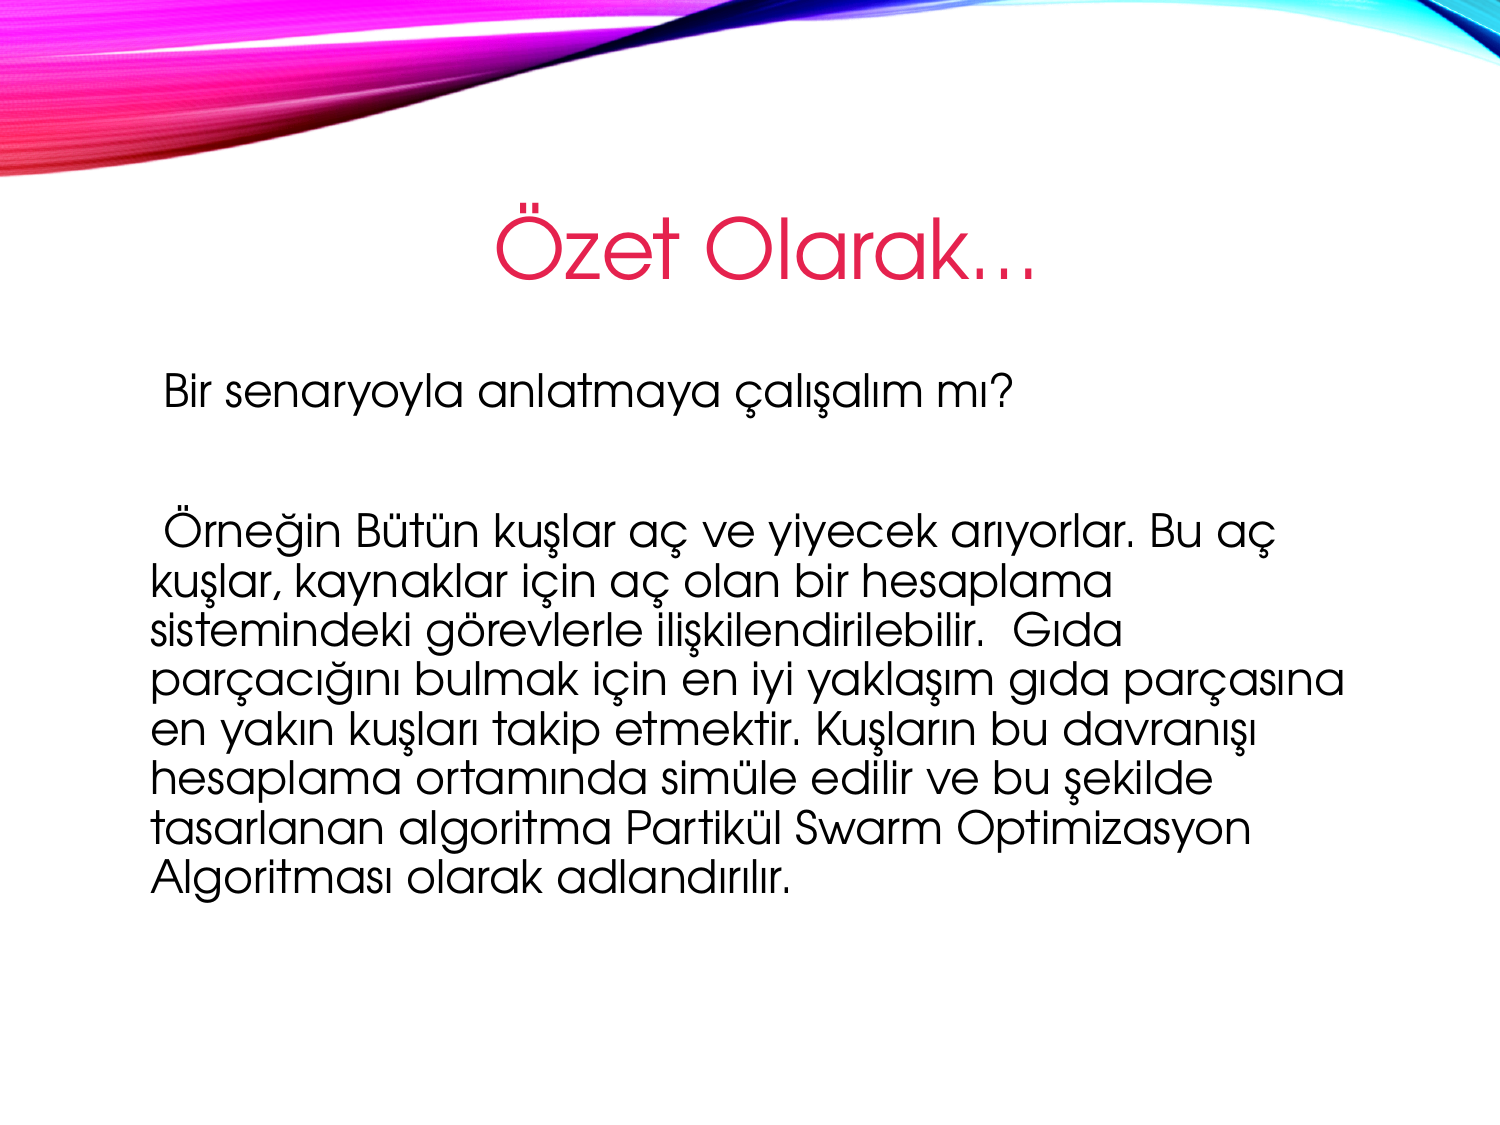

# Özet Olarak…
    Bir senaryoyla anlatmaya çalışalım mı?

    Örneğin Bütün kuşlar aç ve yiyecek arıyorlar. Bu aç kuşlar, kaynaklar için aç olan bir hesaplama sistemindeki görevlerle ilişkilendirilebilir.  Gıda parçacığını bulmak için en iyi yaklaşım gıda parçasına en yakın kuşları takip etmektir. Kuşların bu davranışı hesaplama ortamında simüle edilir ve bu şekilde tasarlanan algoritma Partikül Swarm Optimizasyon Algoritması olarak adlandırılır.